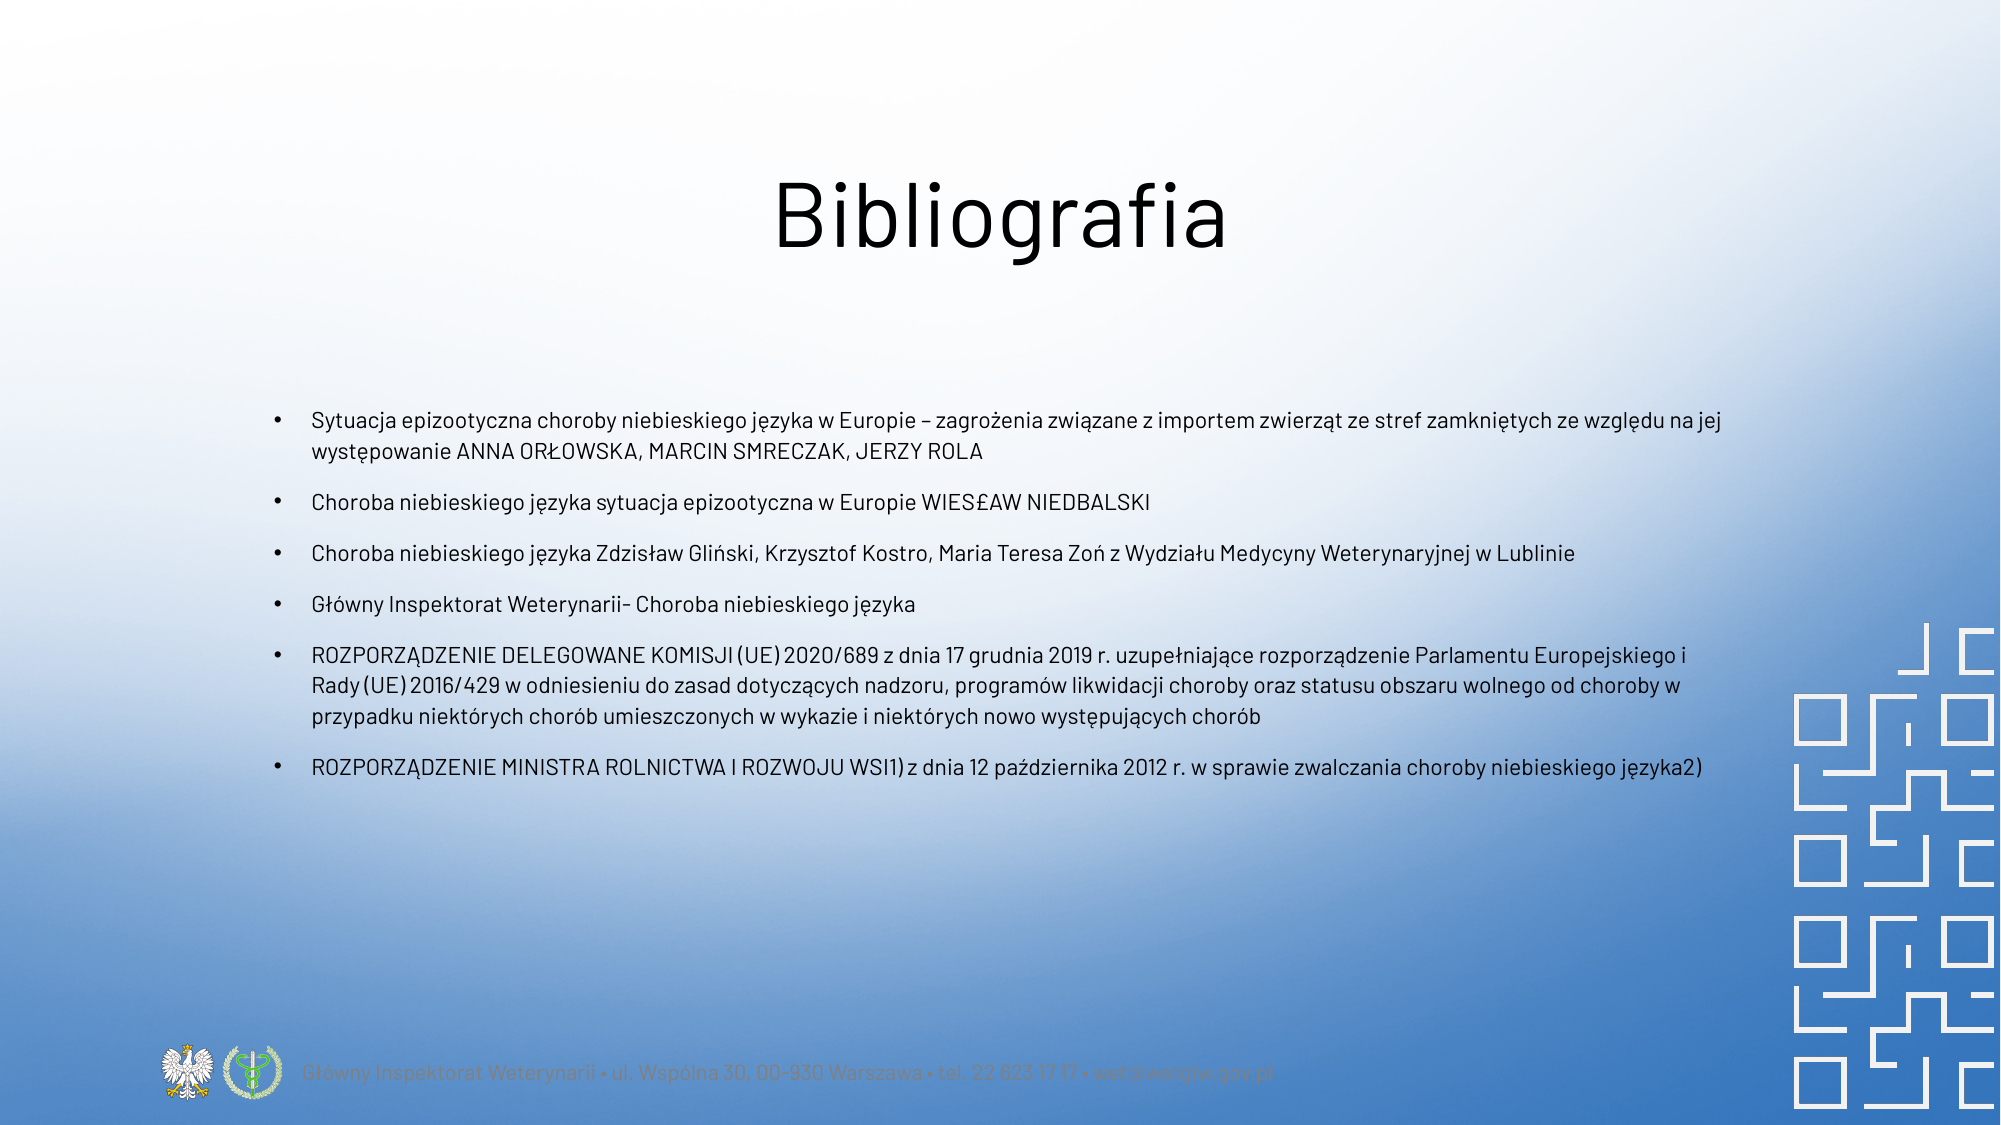

# Bibliografia
Sytuacja epizootyczna choroby niebieskiego języka w Europie – zagrożenia związane z importem zwierząt ze stref zamkniętych ze względu na jej występowanie ANNA ORŁOWSKA, MARCIN SMRECZAK, JERZY ROLA
Choroba niebieskiego języka sytuacja epizootyczna w Europie WIES£AW NIEDBALSKI
Choroba niebieskiego języka Zdzisław Gliński, Krzysztof Kostro, Maria Teresa Zoń z Wydziału Medycyny Weterynaryjnej w Lublinie
Główny Inspektorat Weterynarii- Choroba niebieskiego języka
ROZPORZĄDZENIE DELEGOWANE KOMISJI (UE) 2020/689 z dnia 17 grudnia 2019 r. uzupełniające rozporządzenie Parlamentu Europejskiego i Rady (UE) 2016/429 w odniesieniu do zasad dotyczących nadzoru, programów likwidacji choroby oraz statusu obszaru wolnego od choroby w przypadku niektórych chorób umieszczonych w wykazie i niektórych nowo występujących chorób
ROZPORZĄDZENIE MINISTRA ROLNICTWA I ROZWOJU WSI1) z dnia 12 października 2012 r. w sprawie zwalczania choroby niebieskiego języka2)